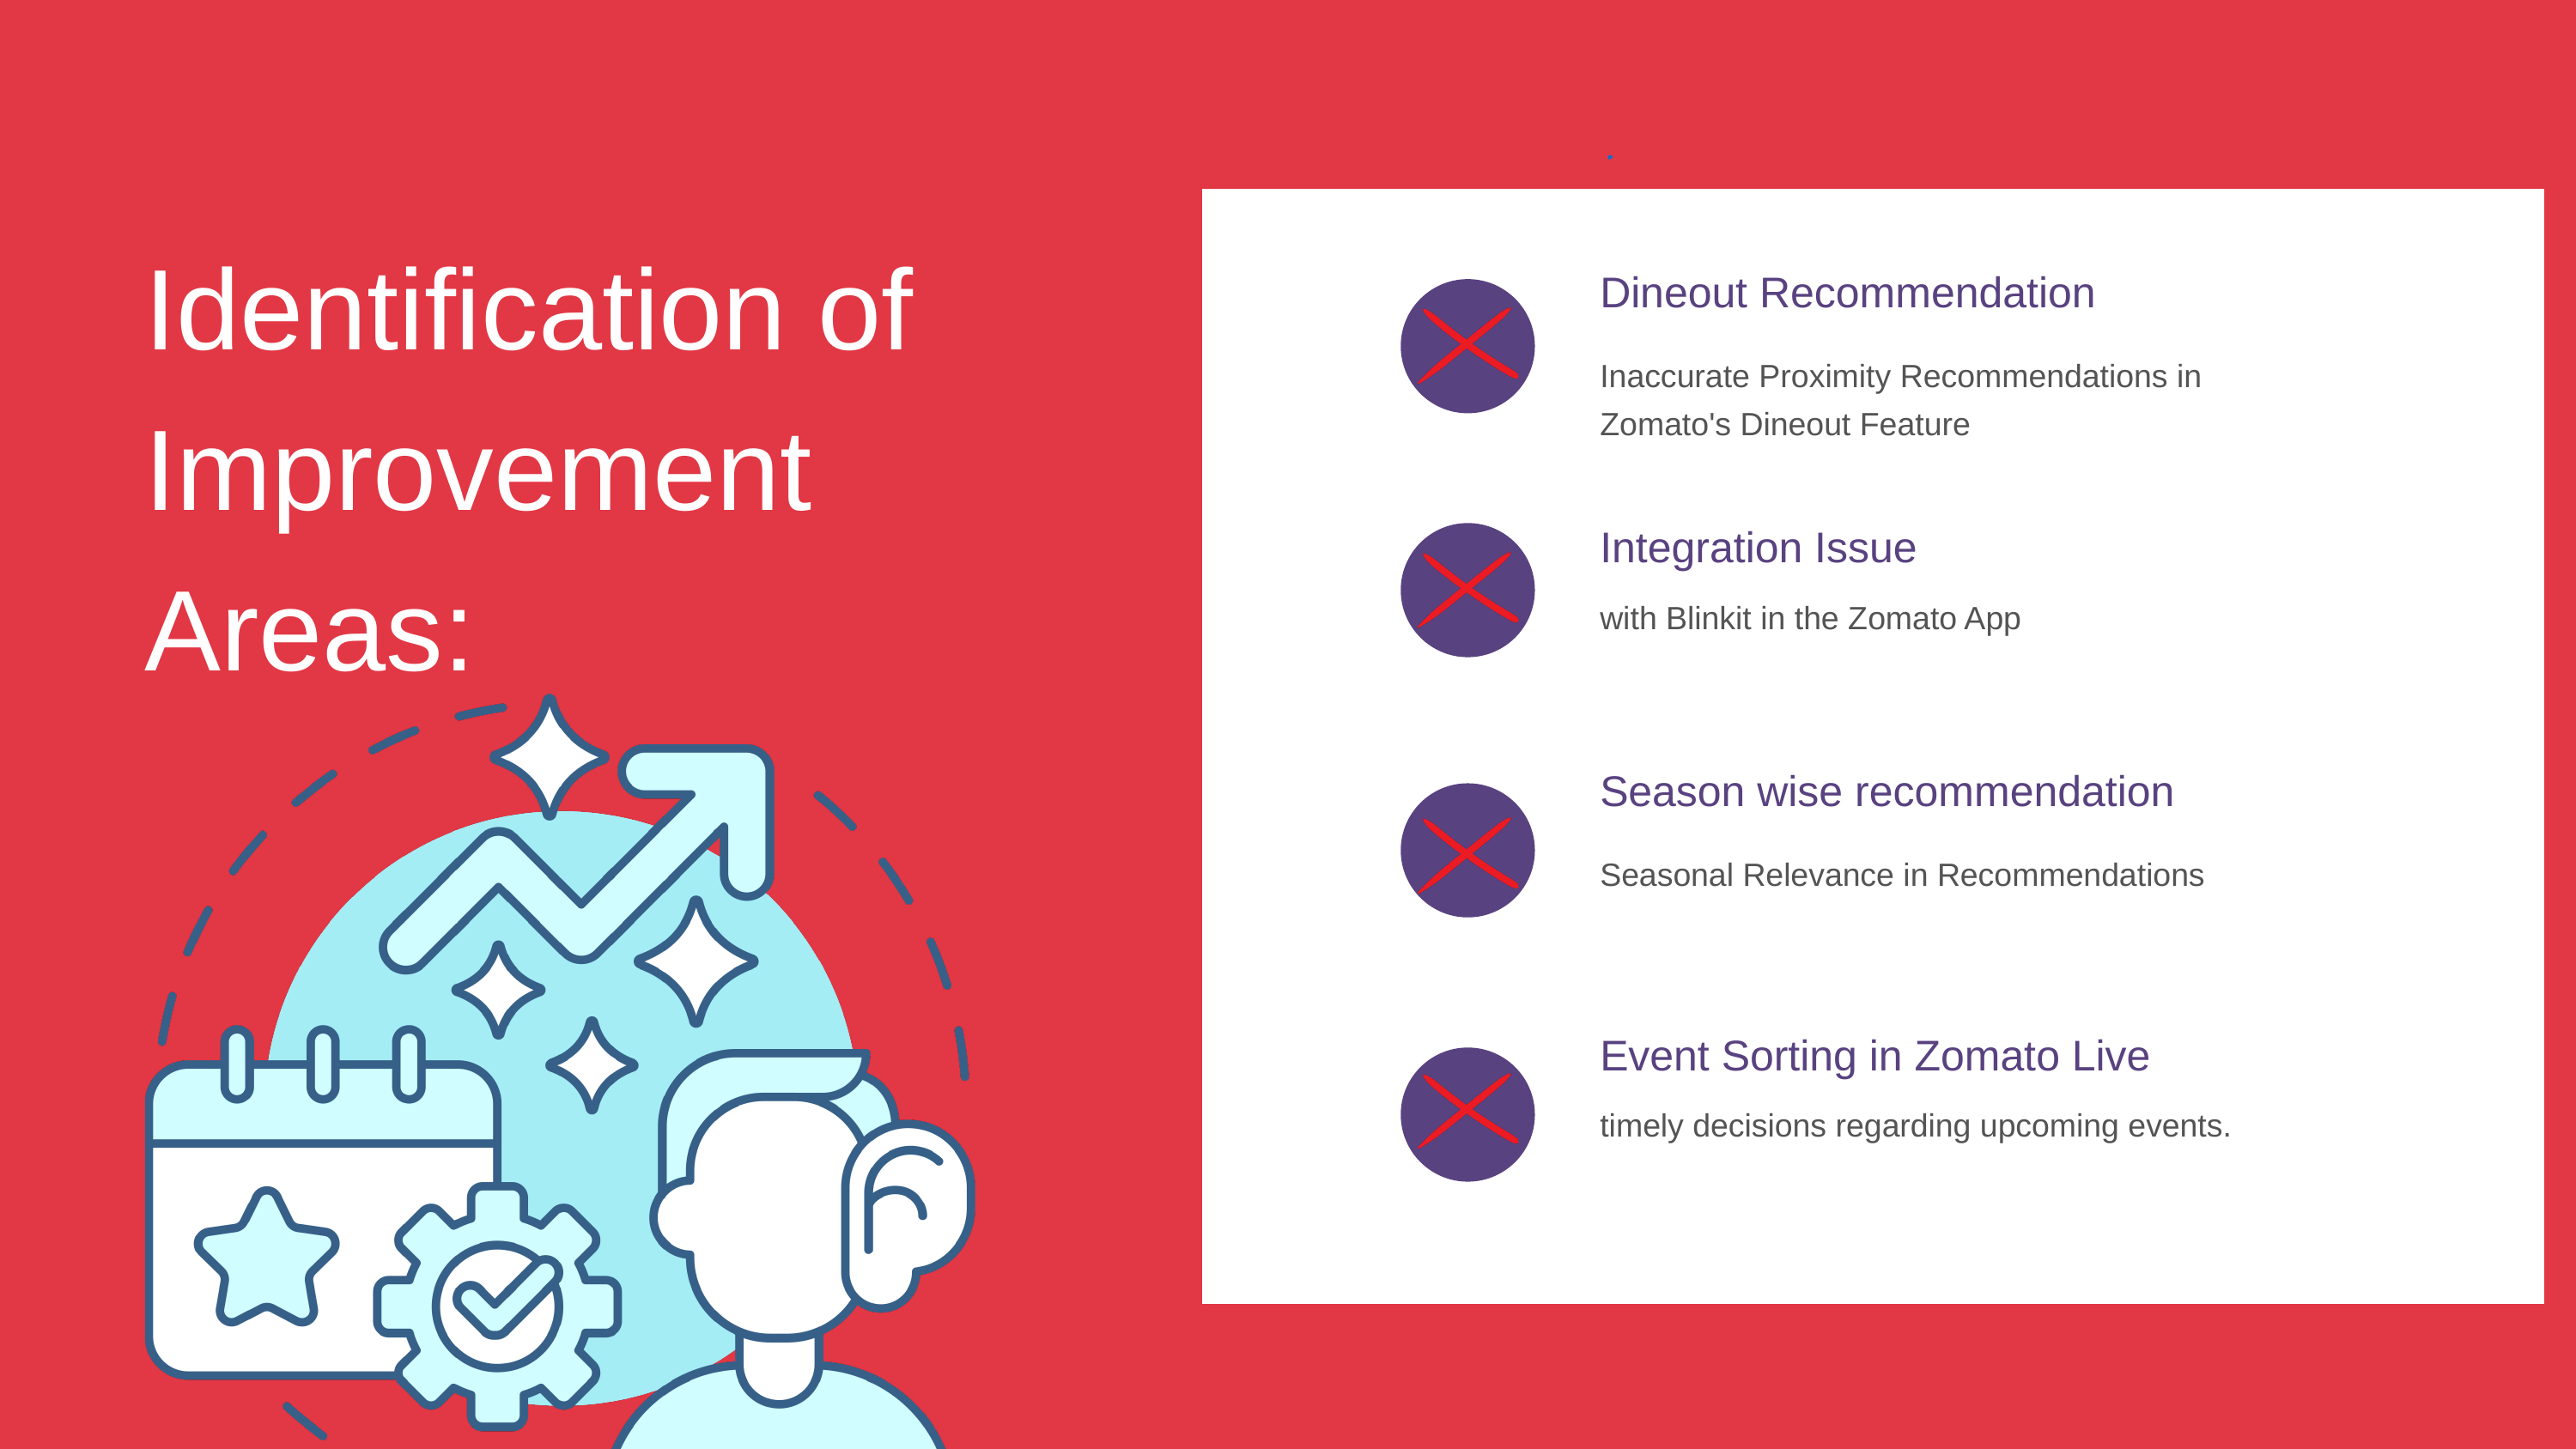

Identification of Improvement Areas:
Dineout Recommendation

Inaccurate Proximity Recommendations in Zomato's Dineout Feature
Integration Issue

with Blinkit in the Zomato App

Season wise recommendation

Seasonal Relevance in Recommendations
Event Sorting in Zomato Live

timely decisions regarding upcoming events.